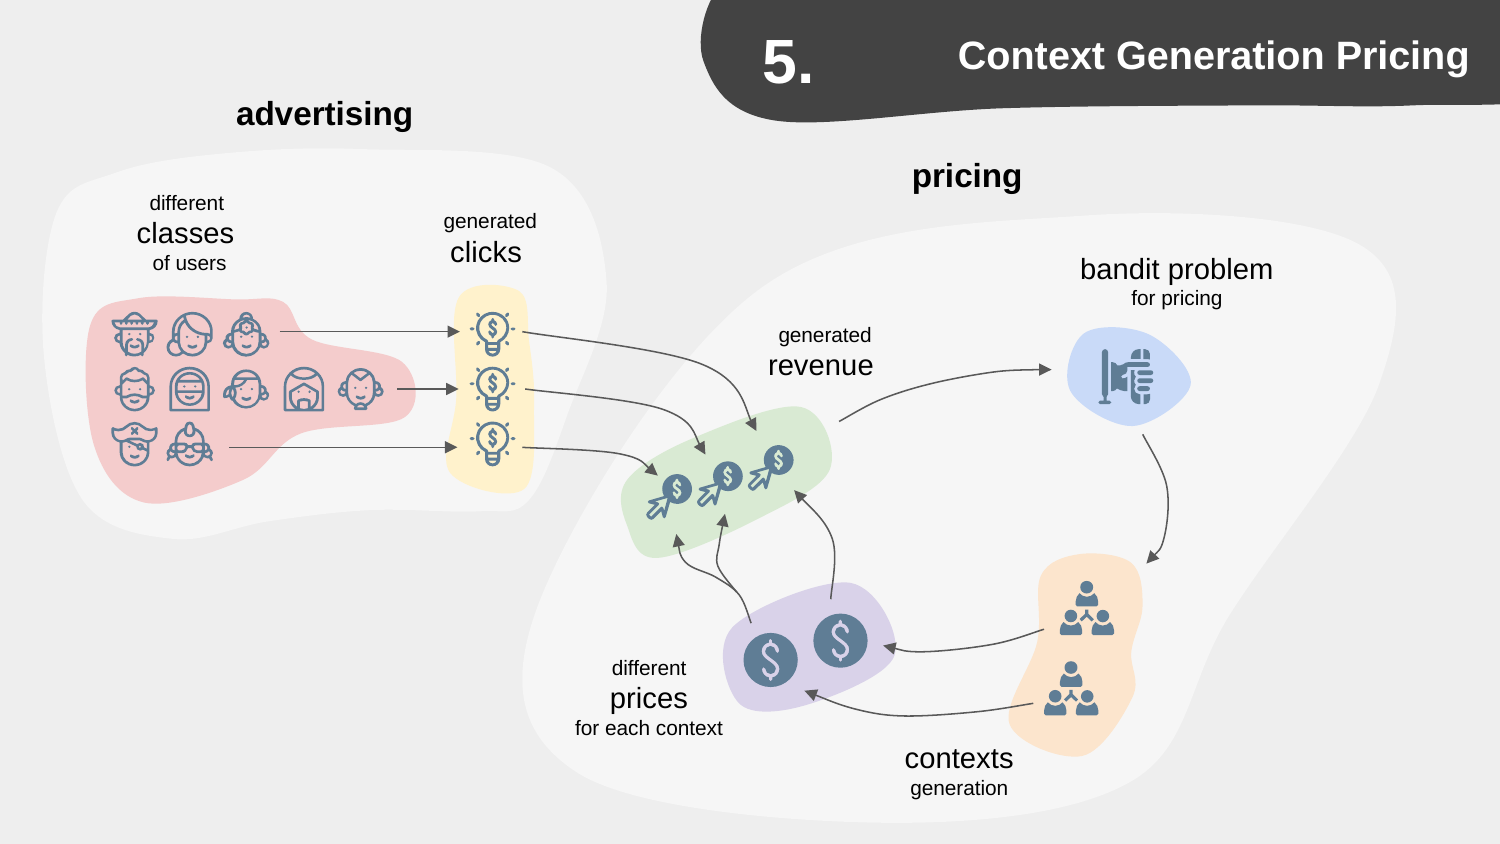

5.
Context Generation Pricing
advertising
pricing

different
classes
of users
generated
clicks

bandit problem
for pricing

generated
revenue

different
prices
for each context

contexts
generation